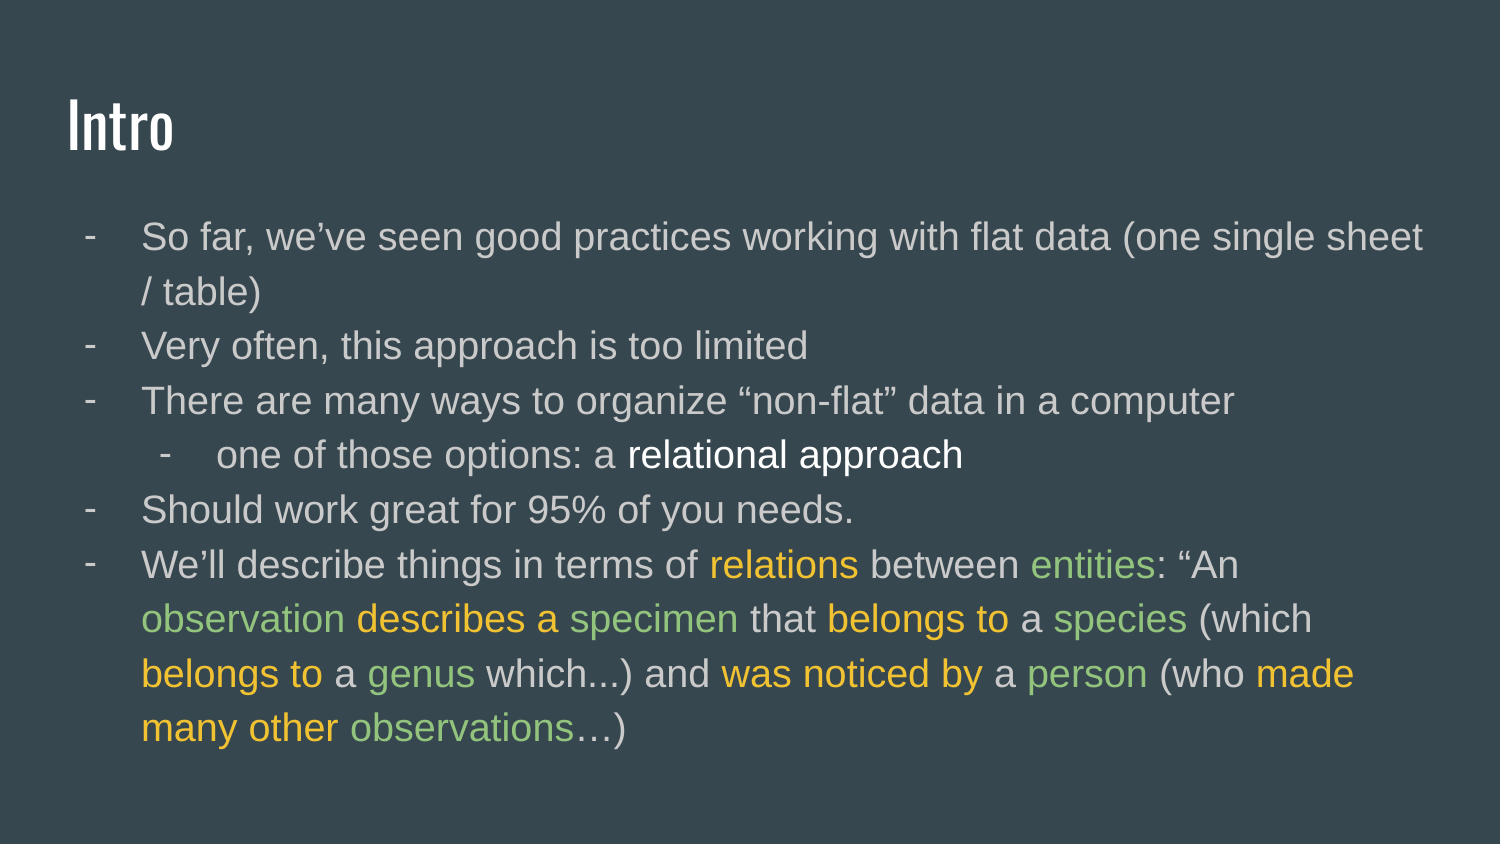

# Intro
So far, we’ve seen good practices working with flat data (one single sheet / table)
Very often, this approach is too limited
There are many ways to organize “non-flat” data in a computer
one of those options: a relational approach
Should work great for 95% of you needs.
We’ll describe things in terms of relations between entities: “An observation describes a specimen that belongs to a species (which belongs to a genus which...) and was noticed by a person (who made many other observations…)